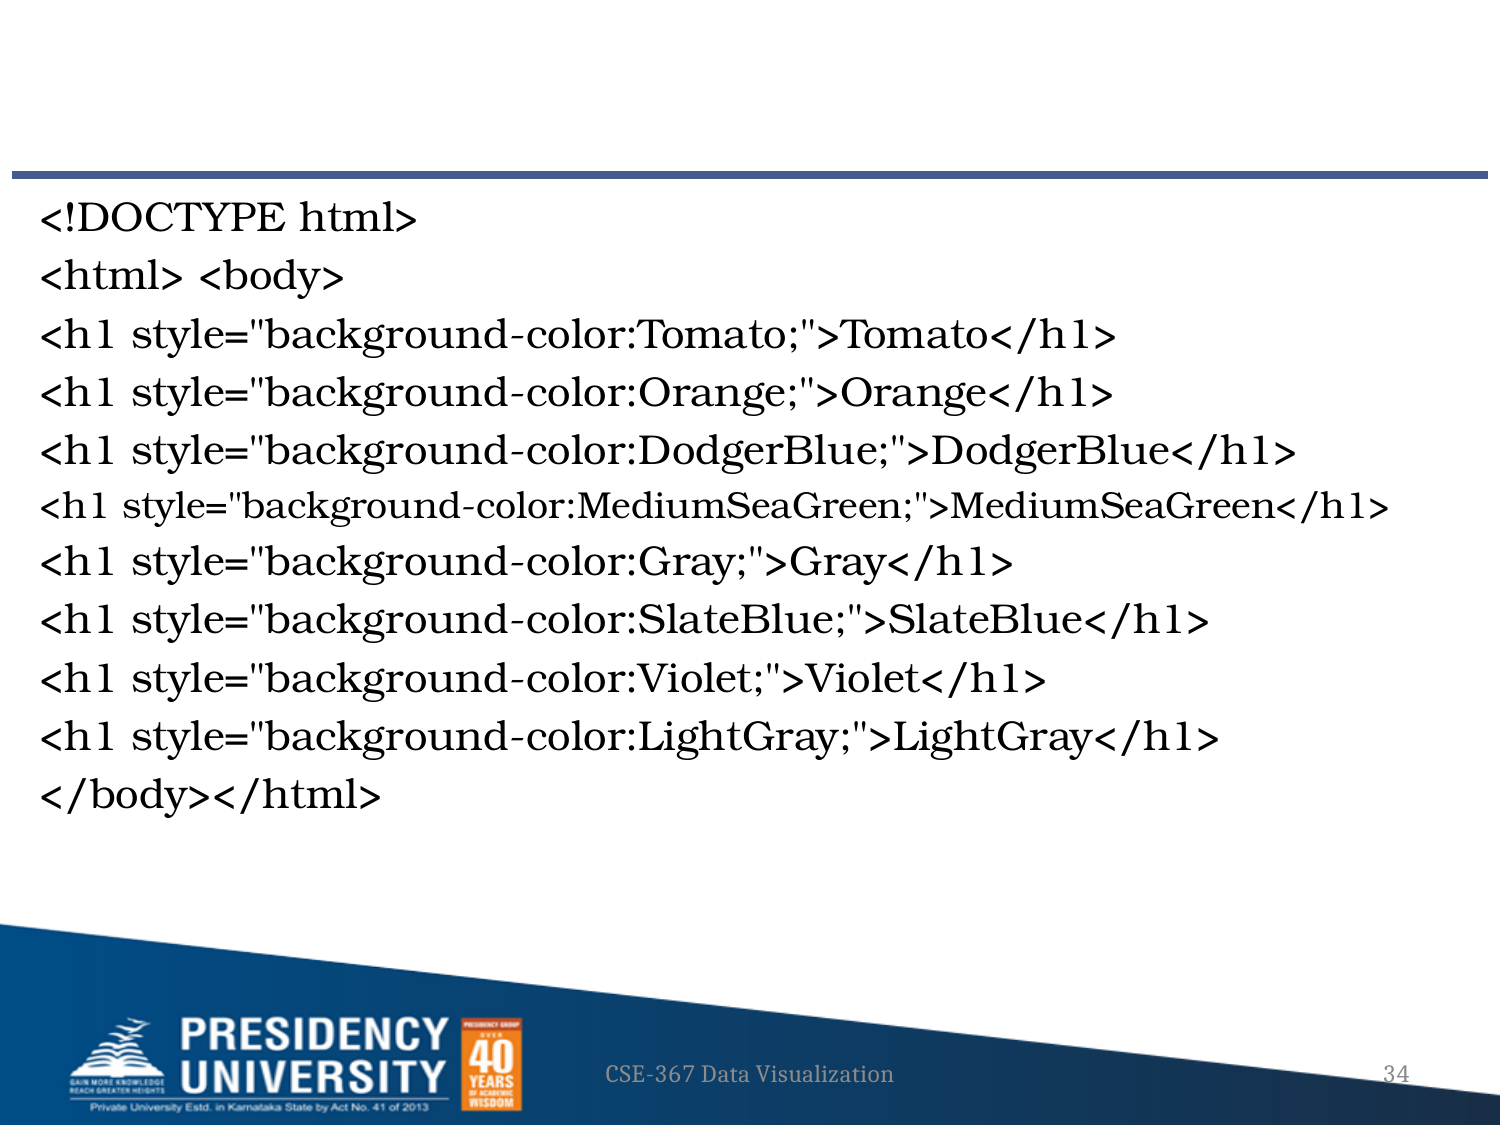

#
<!DOCTYPE html>
<html> <body>
<h1 style="background-color:Tomato;">Tomato</h1>
<h1 style="background-color:Orange;">Orange</h1>
<h1 style="background-color:DodgerBlue;">DodgerBlue</h1>
<h1 style="background-color:MediumSeaGreen;">MediumSeaGreen</h1>
<h1 style="background-color:Gray;">Gray</h1>
<h1 style="background-color:SlateBlue;">SlateBlue</h1>
<h1 style="background-color:Violet;">Violet</h1>
<h1 style="background-color:LightGray;">LightGray</h1>
</body></html>

CSE-367 Data Visualization
34